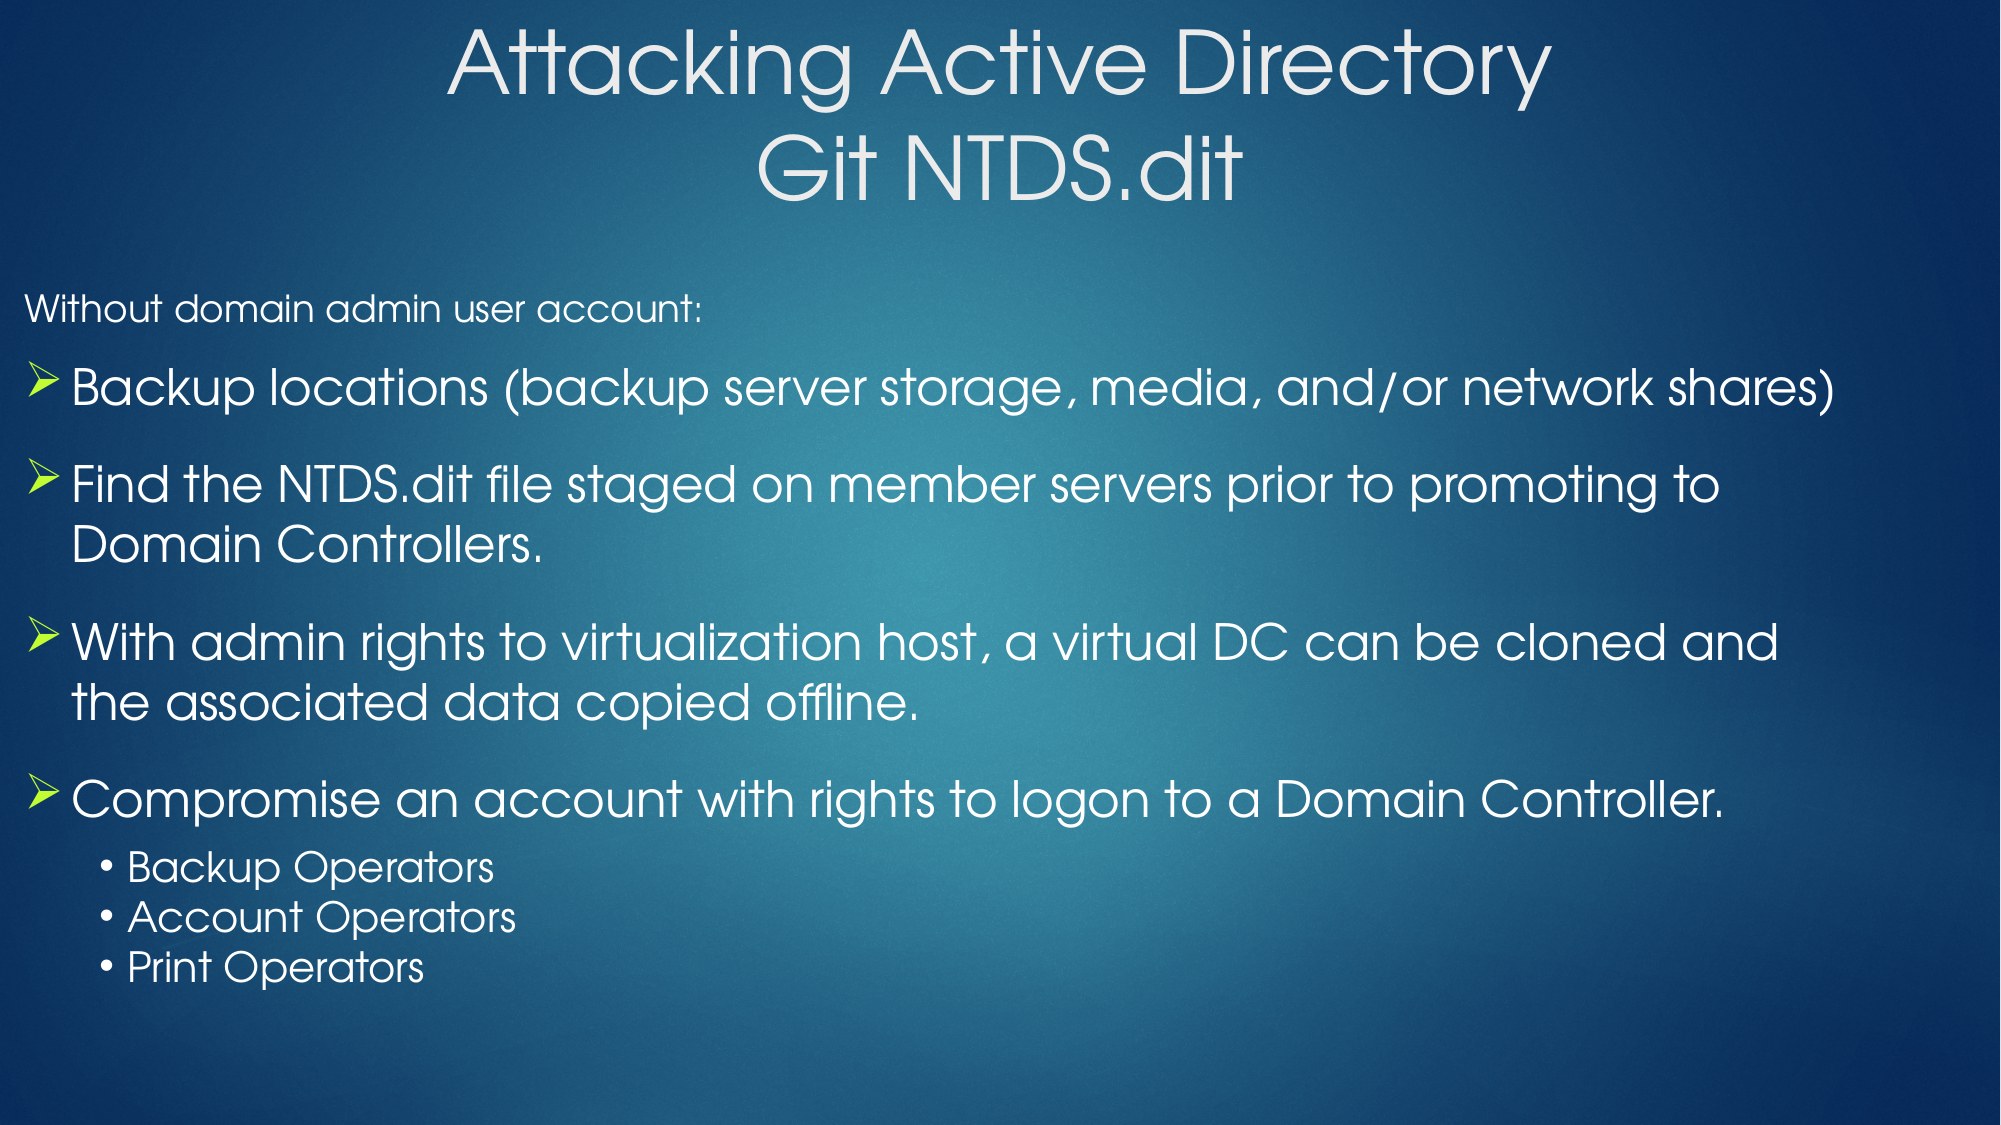

# Attacking Active Directory
Git NTDS.dit
Without domain admin user account:
Backup locations (backup server storage, media, and/or network shares)
Find the NTDS.dit file staged on member servers prior to promoting to Domain Controllers.
With admin rights to virtualization host, a virtual DC can be cloned and the associated data copied offline.
Compromise an account with rights to logon to a Domain Controller.
Backup Operators
Account Operators
Print Operators